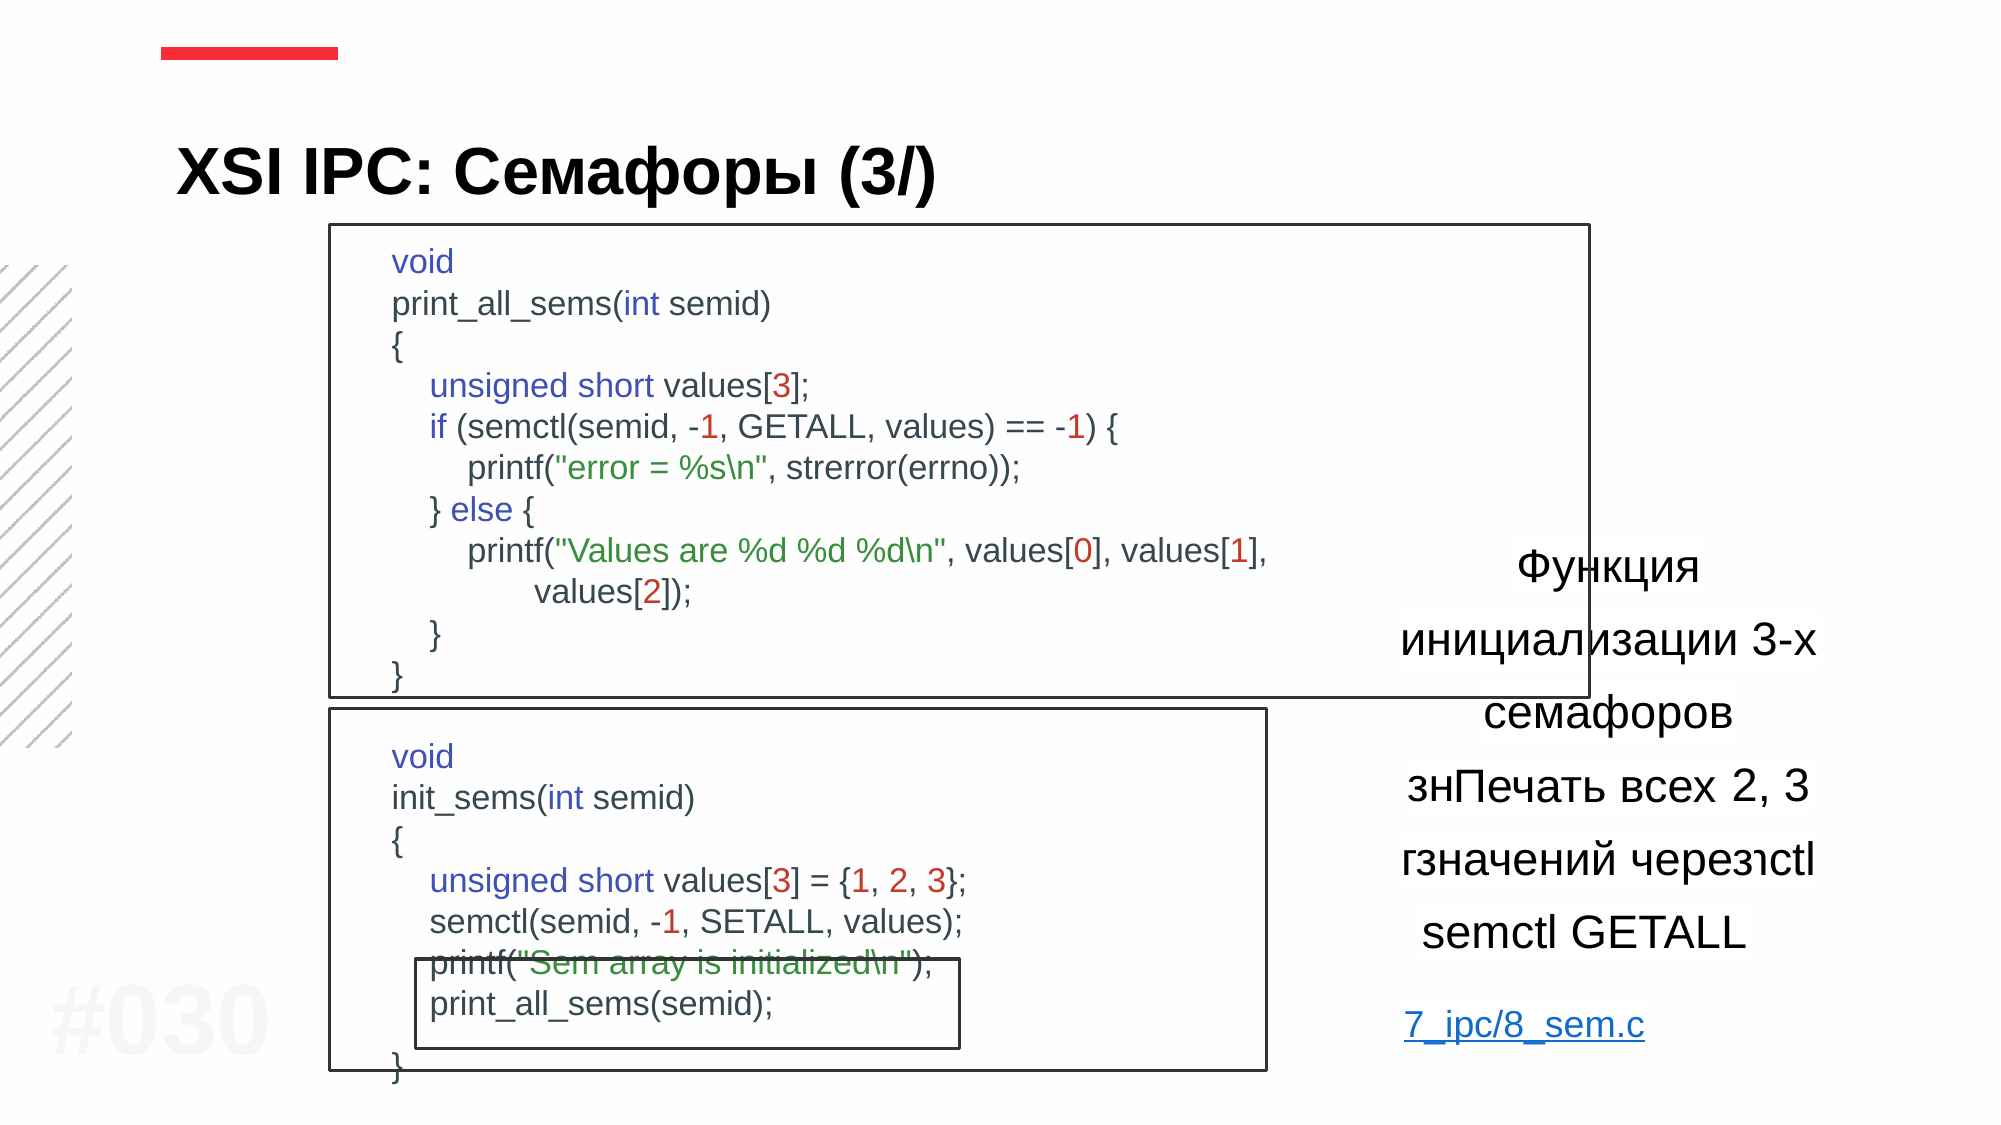

XSI IPC: Семафоры (3/)

void
print_all_sems(int semid)
{
    unsigned short values[3];
    if (semctl(semid, -1, GETALL, values) == -1) {
        printf("error = %s\n", strerror(errno));
    } else {
        printf("Values are %d %d %d\n", values[0], values[1],
               values[2]);
    }
}

void
init_sems(int semid)
{
    unsigned short values[3] = {1, 2, 3};
    semctl(semid, -1, SETALL, values);
    printf("Sem array is initialized\n");
    print_all_sems(semid);
}
Функция инициализации 3-х семафоров значениями 1, 2, 3 при помощи semctl SETALL

Печать всех значений через semctl GETALL

#030
7_ipc/8_sem.c